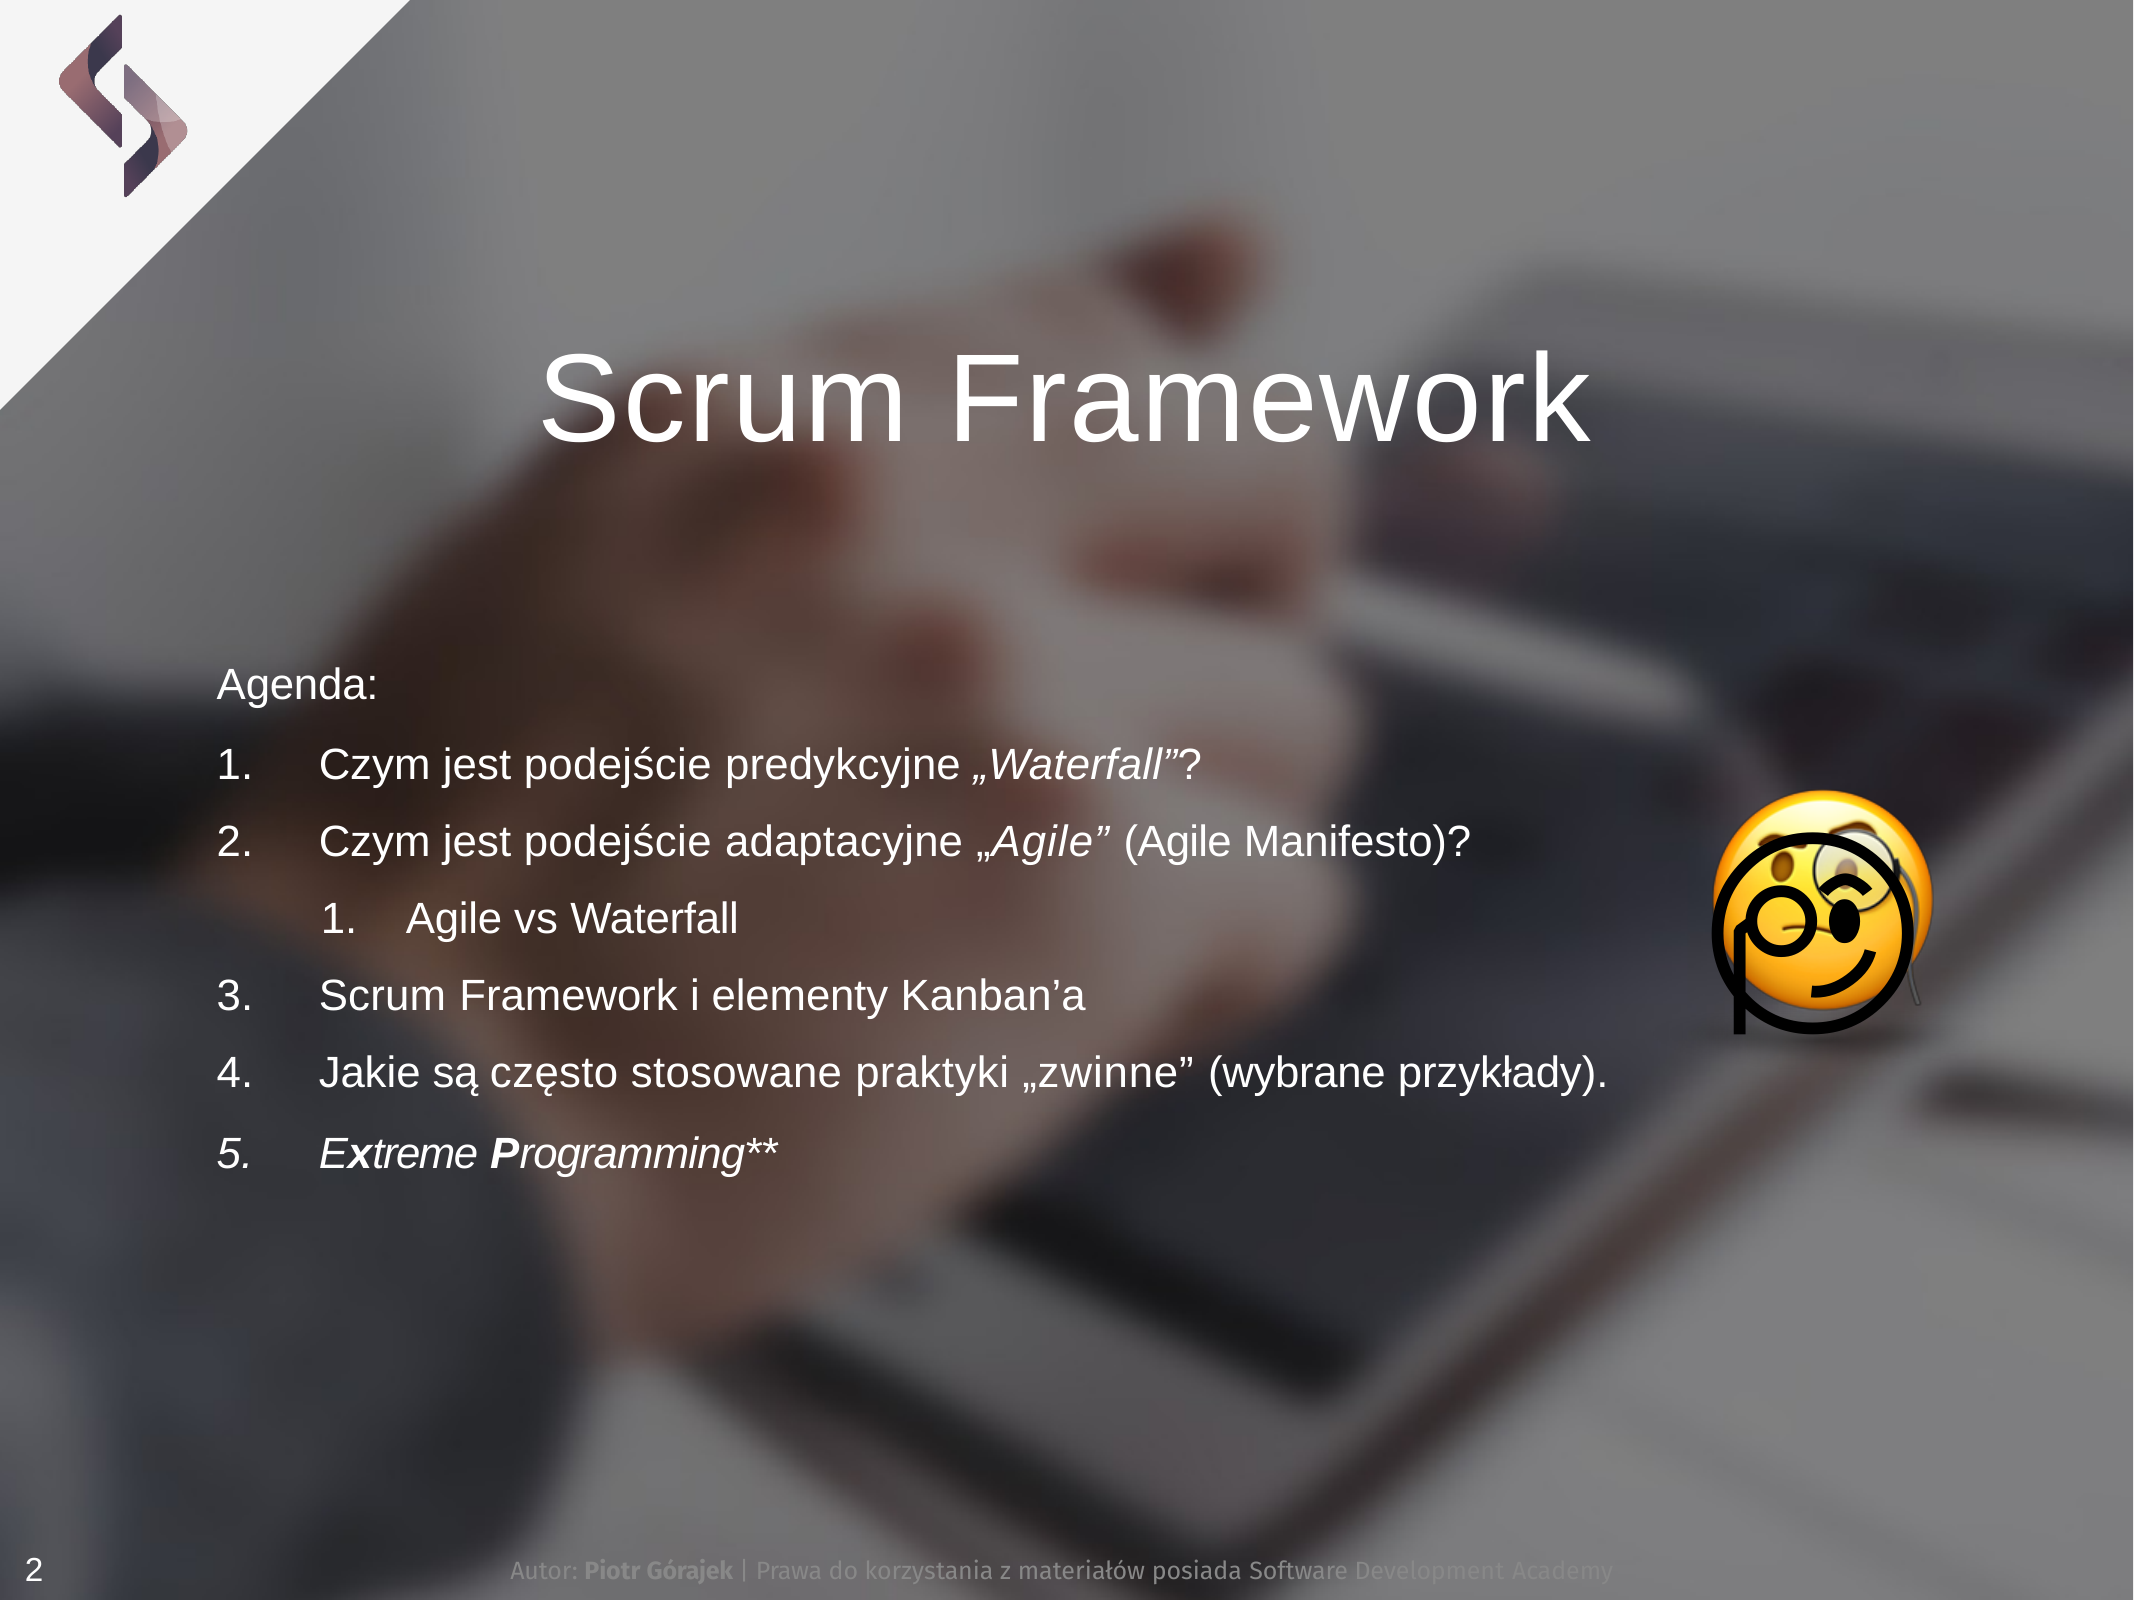

# Scrum Framework
Agenda:
Czym jest podejście predykcyjne „Waterfall”?
Czym jest podejście adaptacyjne „Agile” (Agile Manifesto)?
Agile vs Waterfall
Scrum Framework i elementy Kanban’a
Jakie są często stosowane praktyki „zwinne” (wybrane przykłady).
Extreme Programming**
🧐

2
Autor: Piotr Górajek | Prawa do korzystania z materiałów posiada Software Development Academy